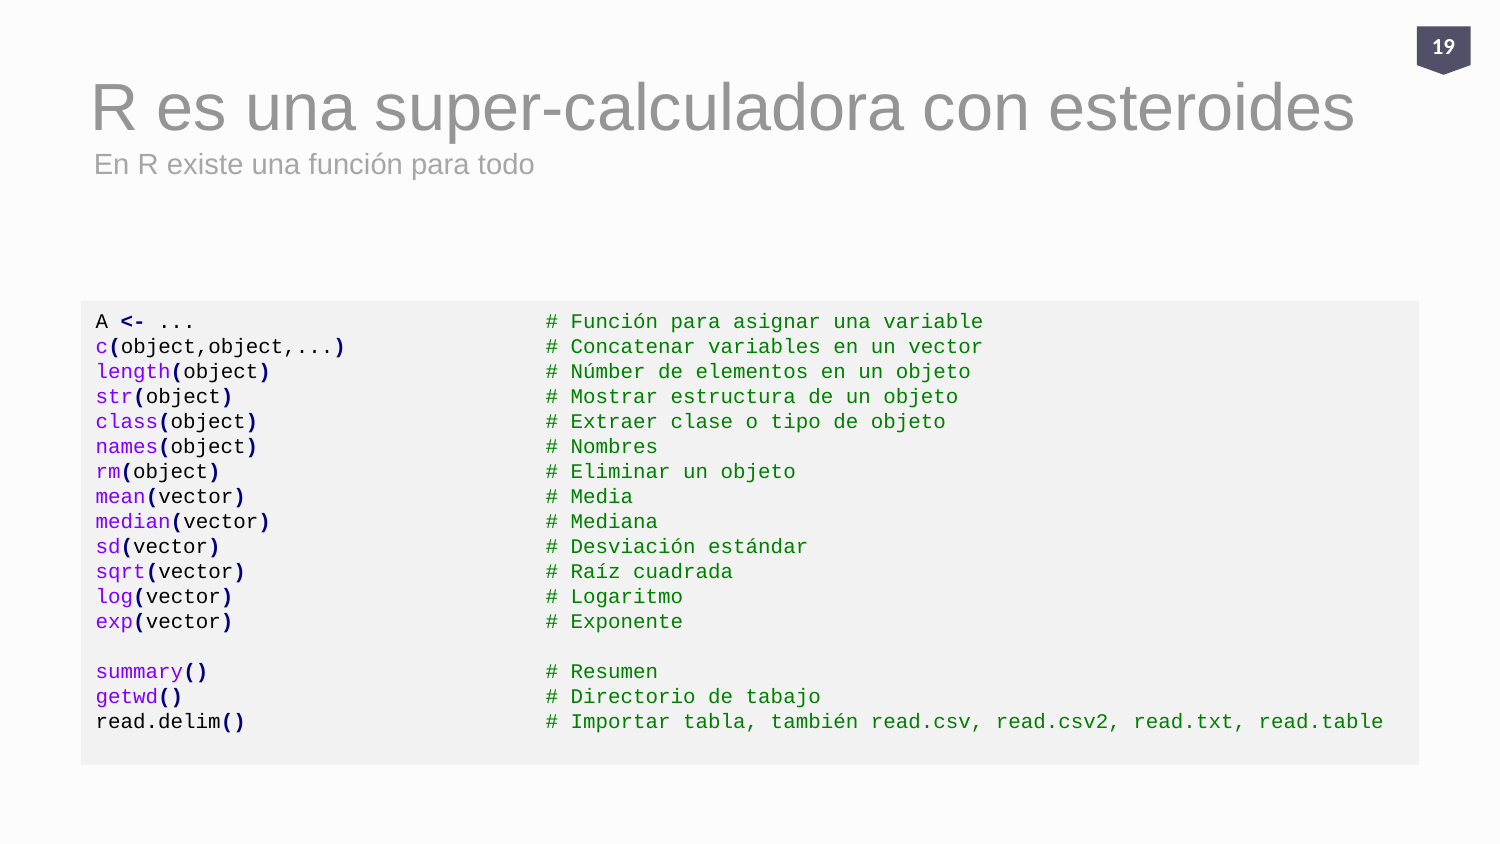

19
# R es una super-calculadora con esteroides
En R existe una función para todo
A <- ... 			# Función para asignar una variable
c(object,object,...) 		# Concatenar variables en un vector
length(object) 		# Númber de elementos en un objeto
str(object)     		# Mostrar estructura de un objeto
class(object)   		# Extraer clase o tipo de objeto
names(object)   		# Nombres
rm(object) 			# Eliminar un objeto
mean(vector)		# Media
median(vector)		# Mediana
sd(vector)			# Desviación estándar
sqrt(vector)		# Raíz cuadrada
log(vector)			# Logaritmo
exp(vector)			# Exponente

summary() 			# Resumen
getwd() 			# Directorio de tabajo
read.delim()		# Importar tabla, también read.csv, read.csv2, read.txt, read.table